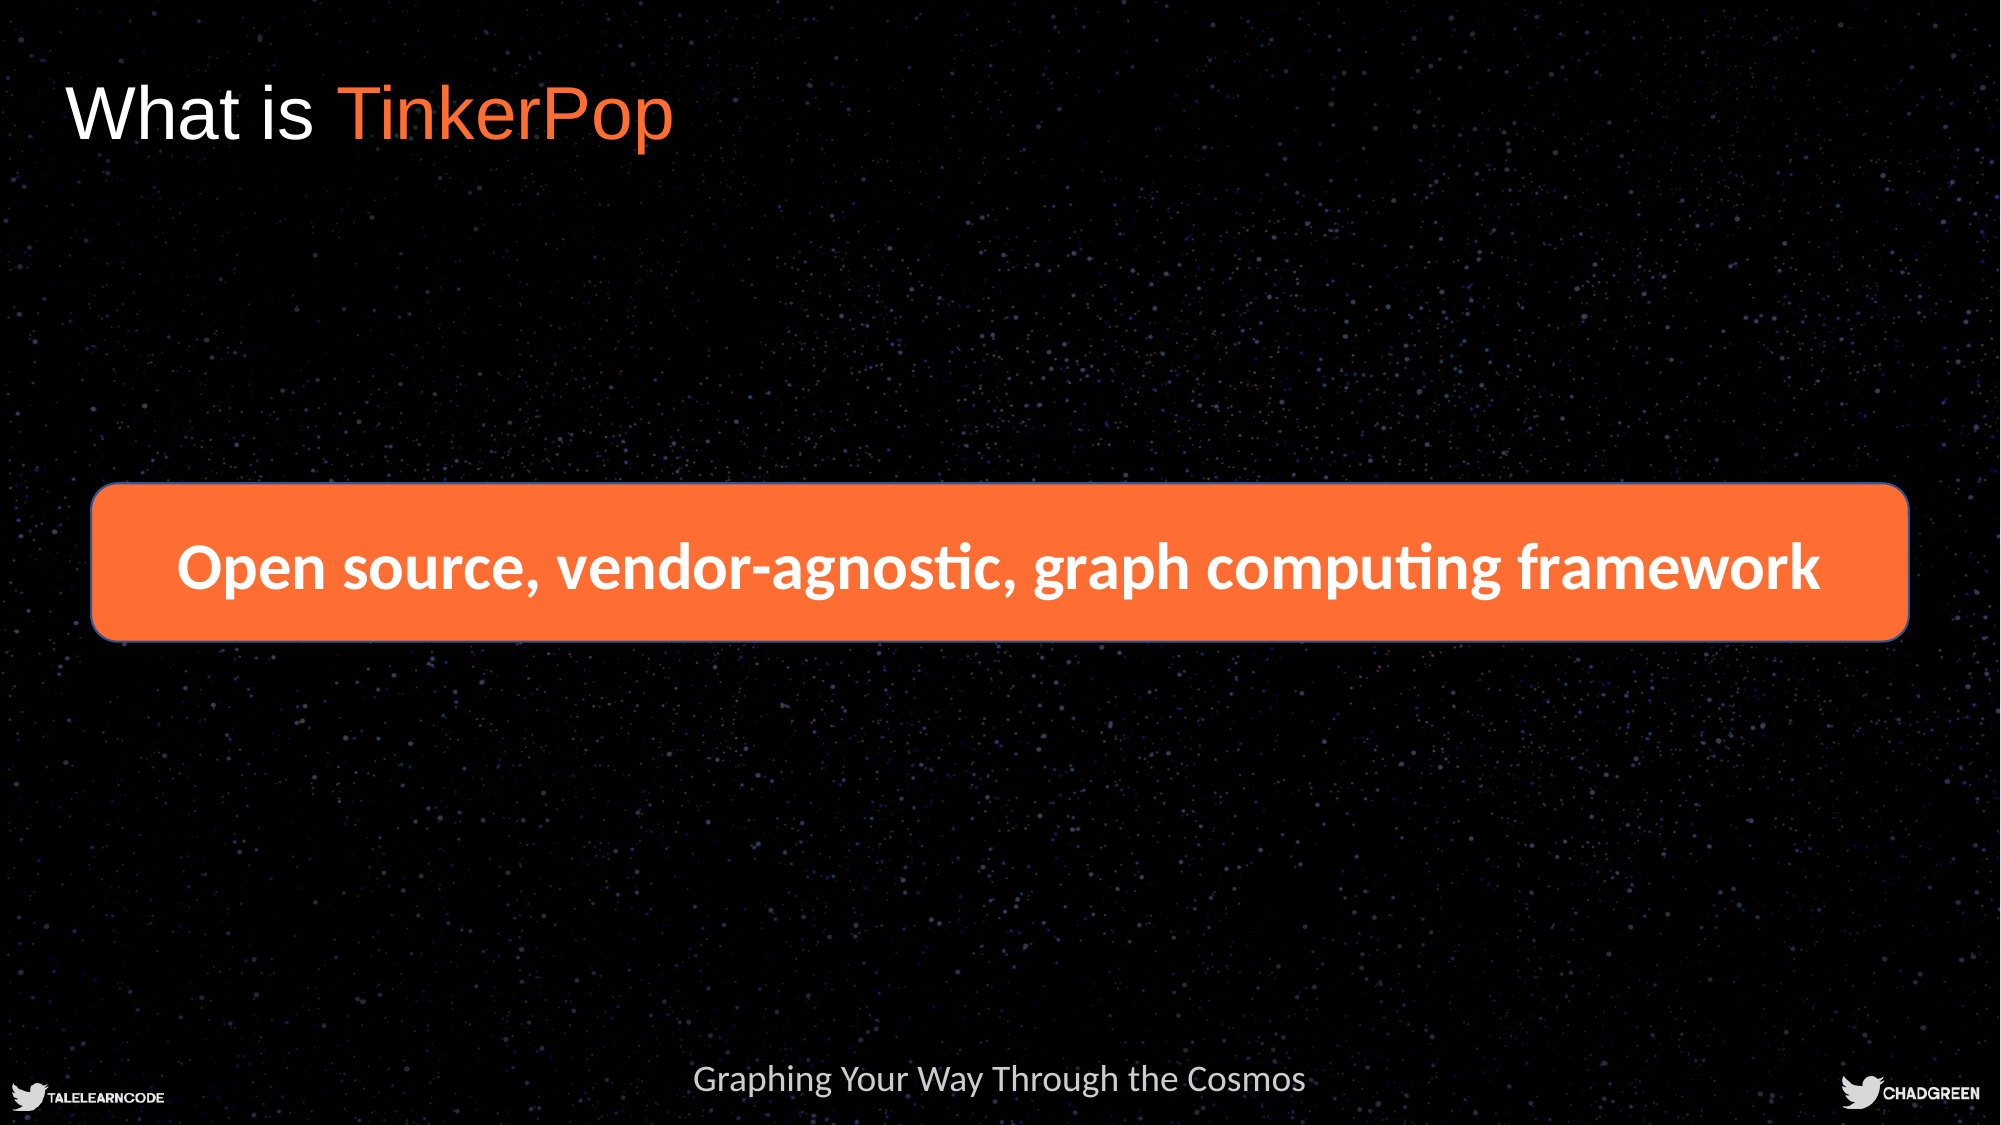

What is TinkerPop
Open source, vendor-agnostic, graph computing framework